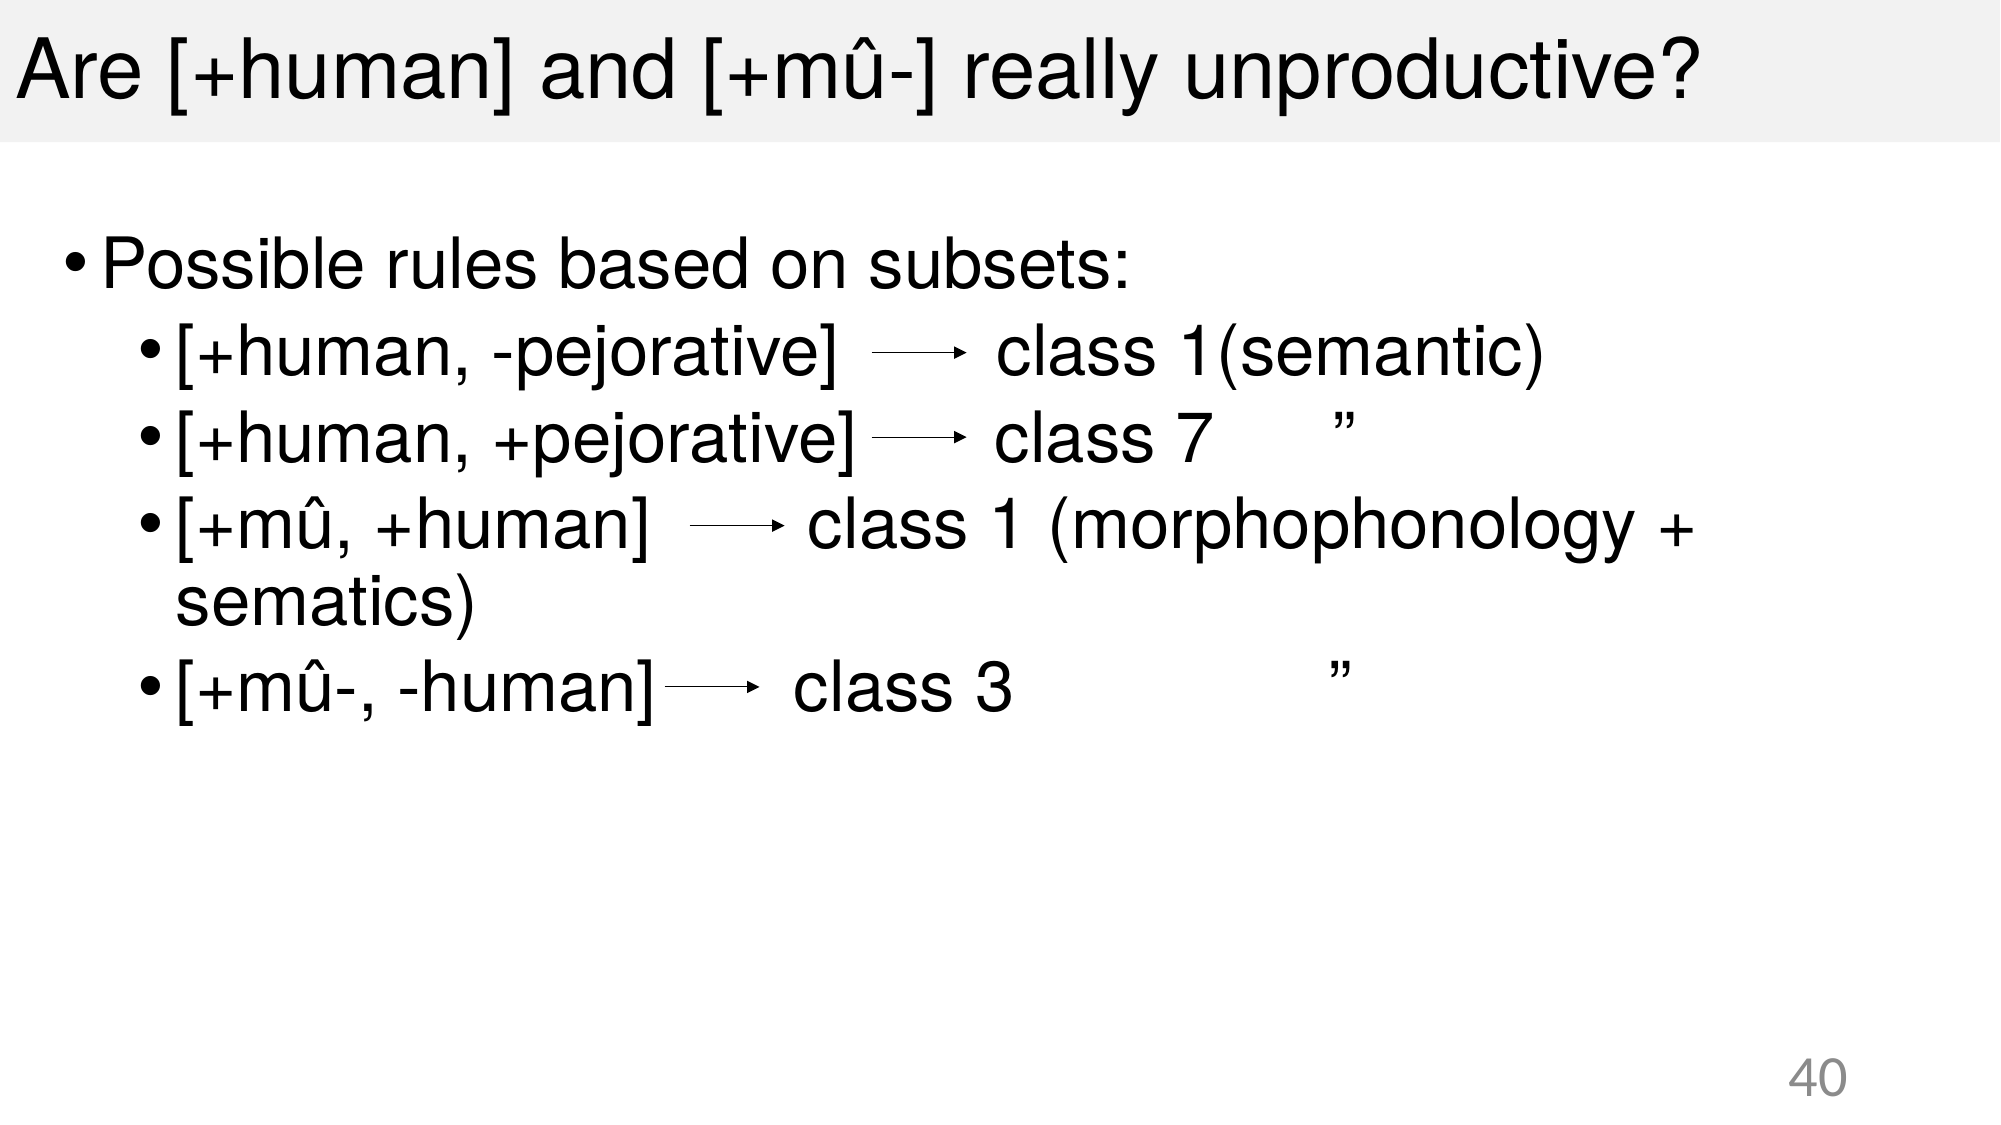

# Are [+human] and [+mû-] really unproductive?

Possible rules based on subsets:
[+human, -pejorative]        class 1(semantic)
[+human, +pejorative]       class 7      ”
[+mû, +human]        class 1 (morphophonology + sematics)
[+mû-, -human]       class 3                ”

40